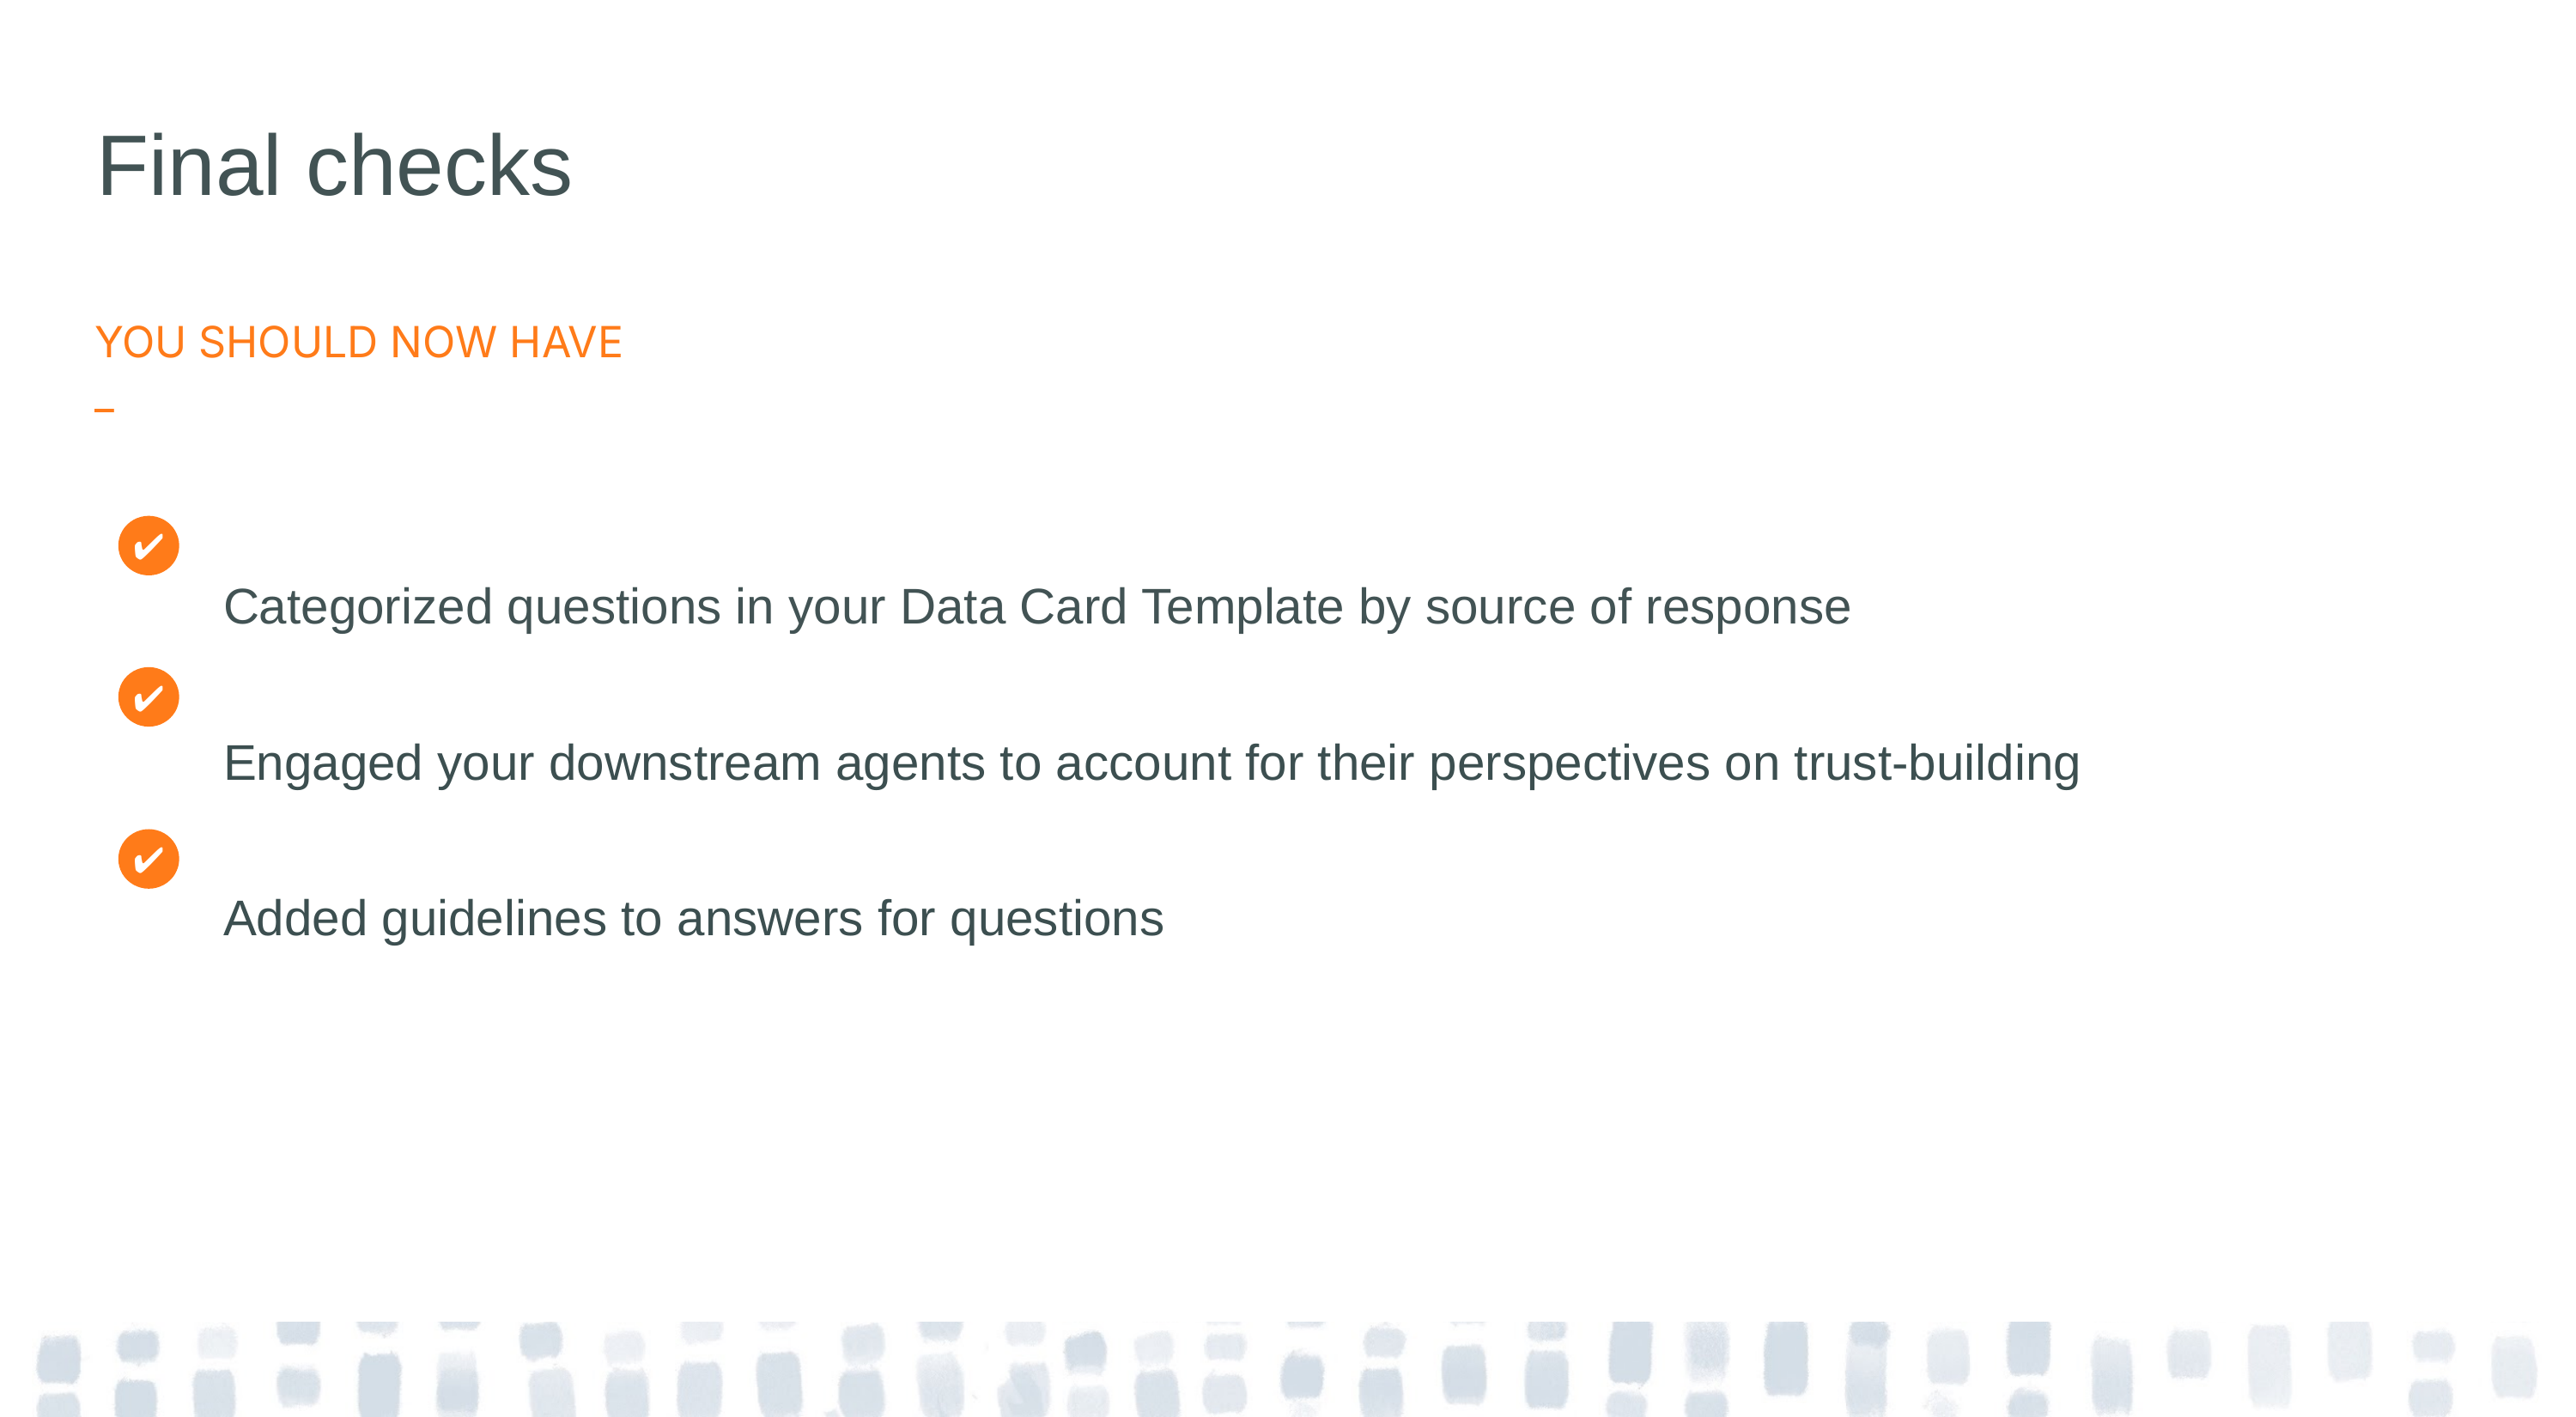

# Final checks
YOU SHOULD NOW HAVE
_

Categorized questions in your Data Card Template by source of response
Engaged your downstream agents to account for their perspectives on trust-building
Added guidelines to answers for questions

✔
✔
✔